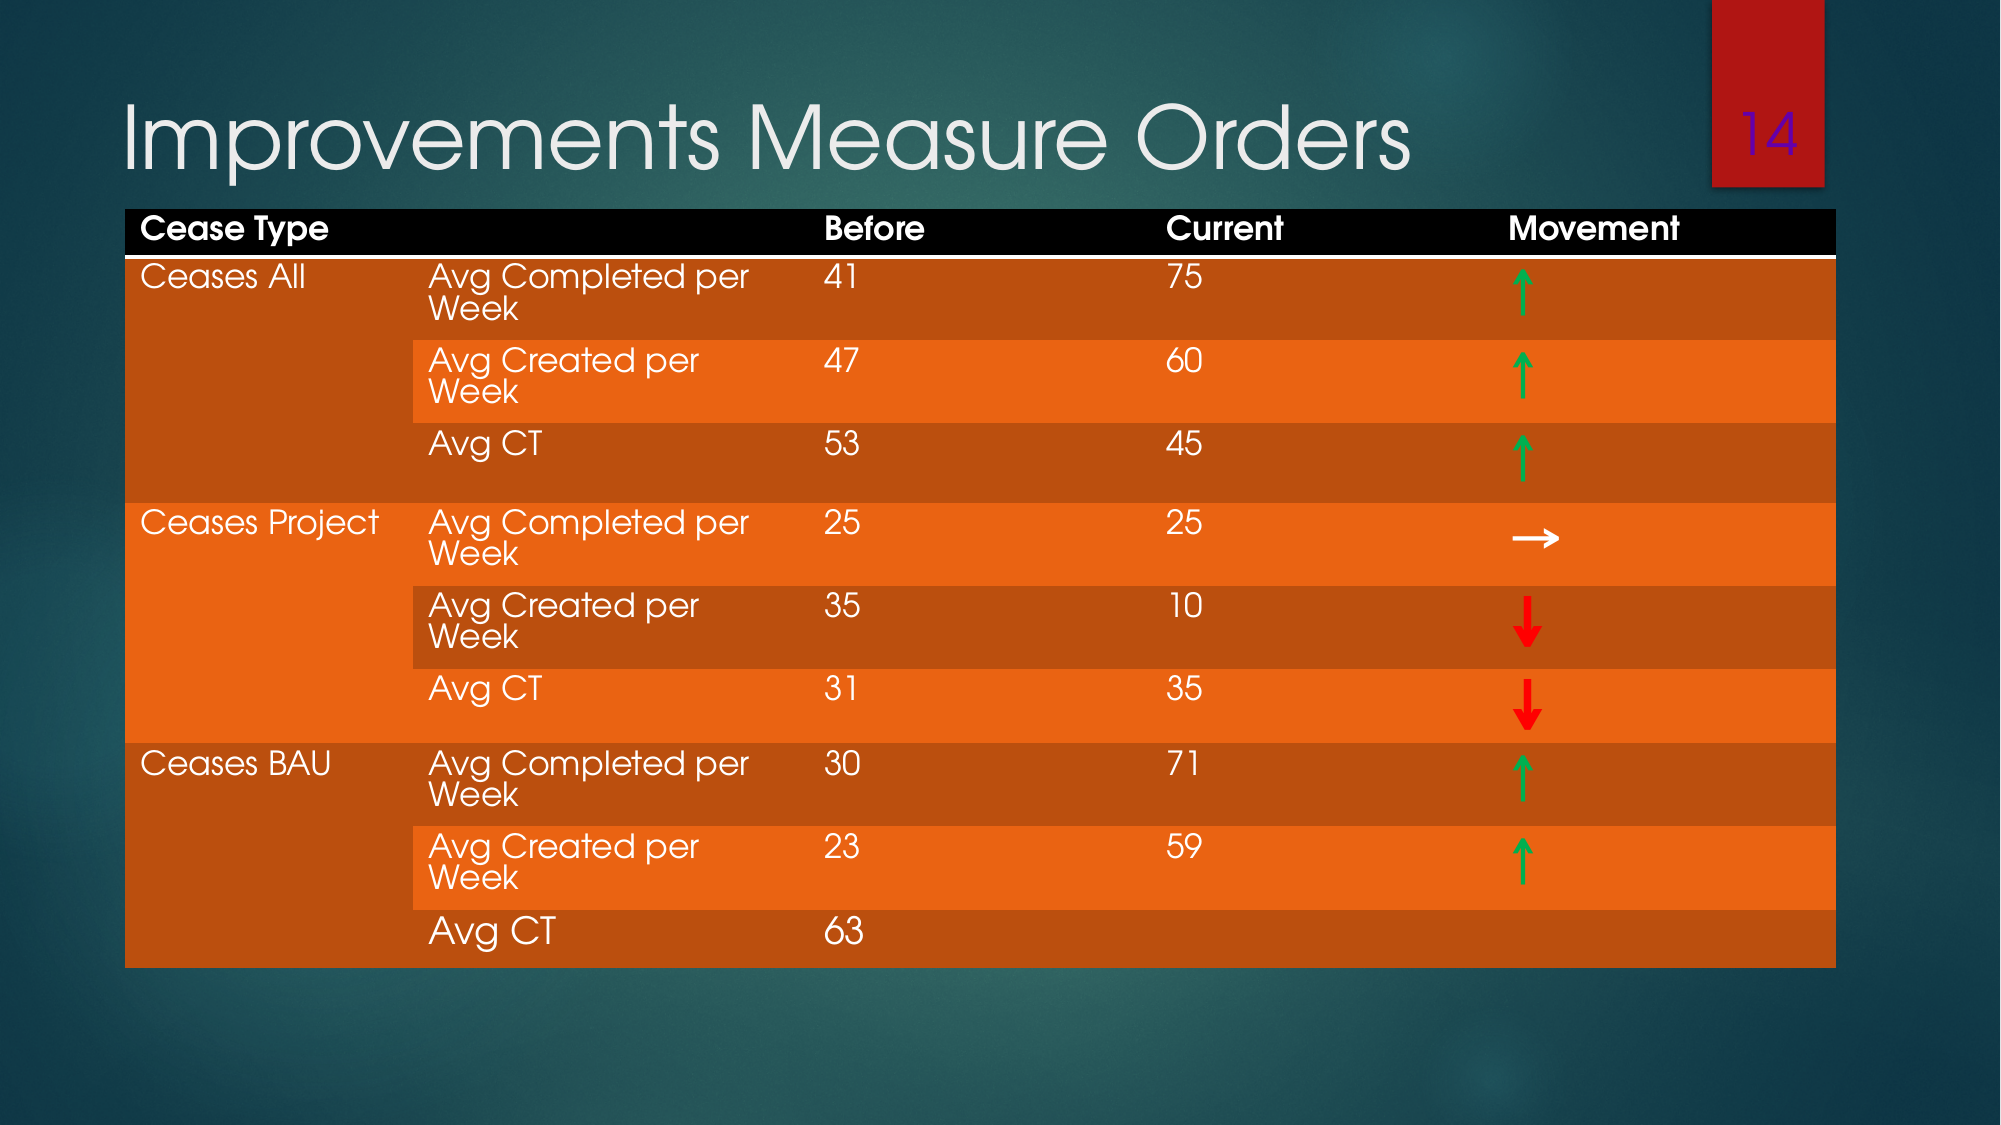

14
# Improvements Measure Orders
| Cease Type |  | Before | Current | Movement |
| --- | --- | --- | --- | --- |
| Ceases All | Avg Completed per Week | 41 | 75 | ↑ |
|  | Avg Created per Week | 47 | 60 | ↑ |
|  | Avg CT | 53 | 45 | ↑ |
| Ceases Project | Avg Completed per Week | 25 | 25 | → |
|  | Avg Created per Week | 35 | 10 | ↓ |
|  | Avg CT | 31 | 35 | ↓ |
| Ceases BAU | Avg Completed per Week | 30 | 71 | ↑ |
|  | Avg Created per Week | 23 | 59 | ↑ |
|  | Avg CT | 63 |  |  |